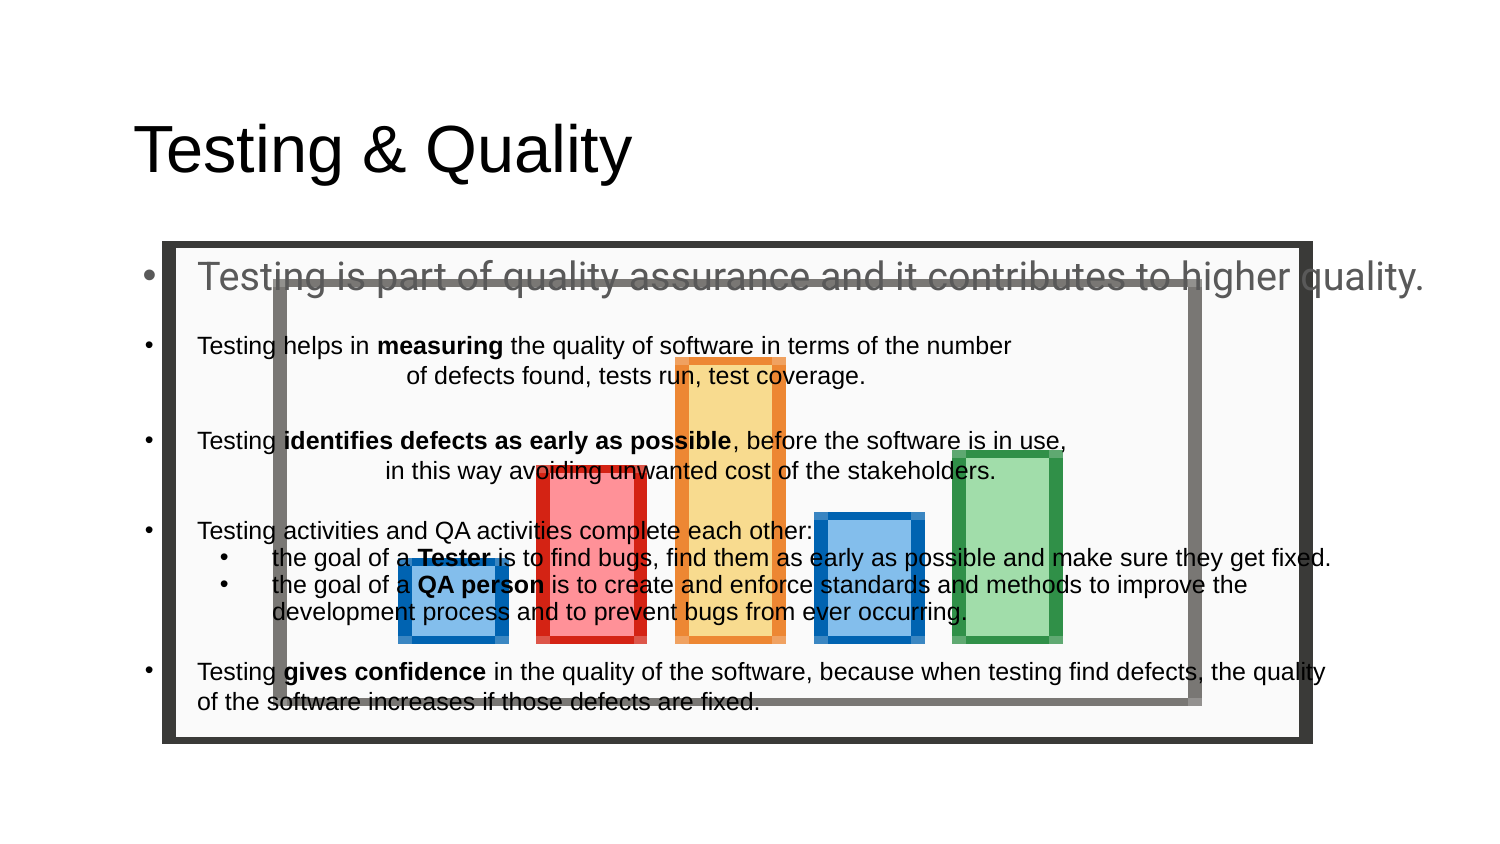

Testing & Quality

Testing is part of quality assurance and it contributes to higher quality.

Testing helps in measuring the quality of software in terms of the number                                                                               of defects found, tests run, test coverage.

Testing identifies defects as early as possible, before the software is in use,                                                                    in this way avoiding unwanted cost of the stakeholders.

Testing activities and QA activities complete each other:
the goal of a Tester is to find bugs, find them as early as possible and make sure they get fixed.
the goal of a QA person is to create and enforce standards and methods to improve the development process and to prevent bugs from ever occurring.

Testing gives confidence in the quality of the software, because when testing find defects, the quality of the software increases if those defects are fixed.